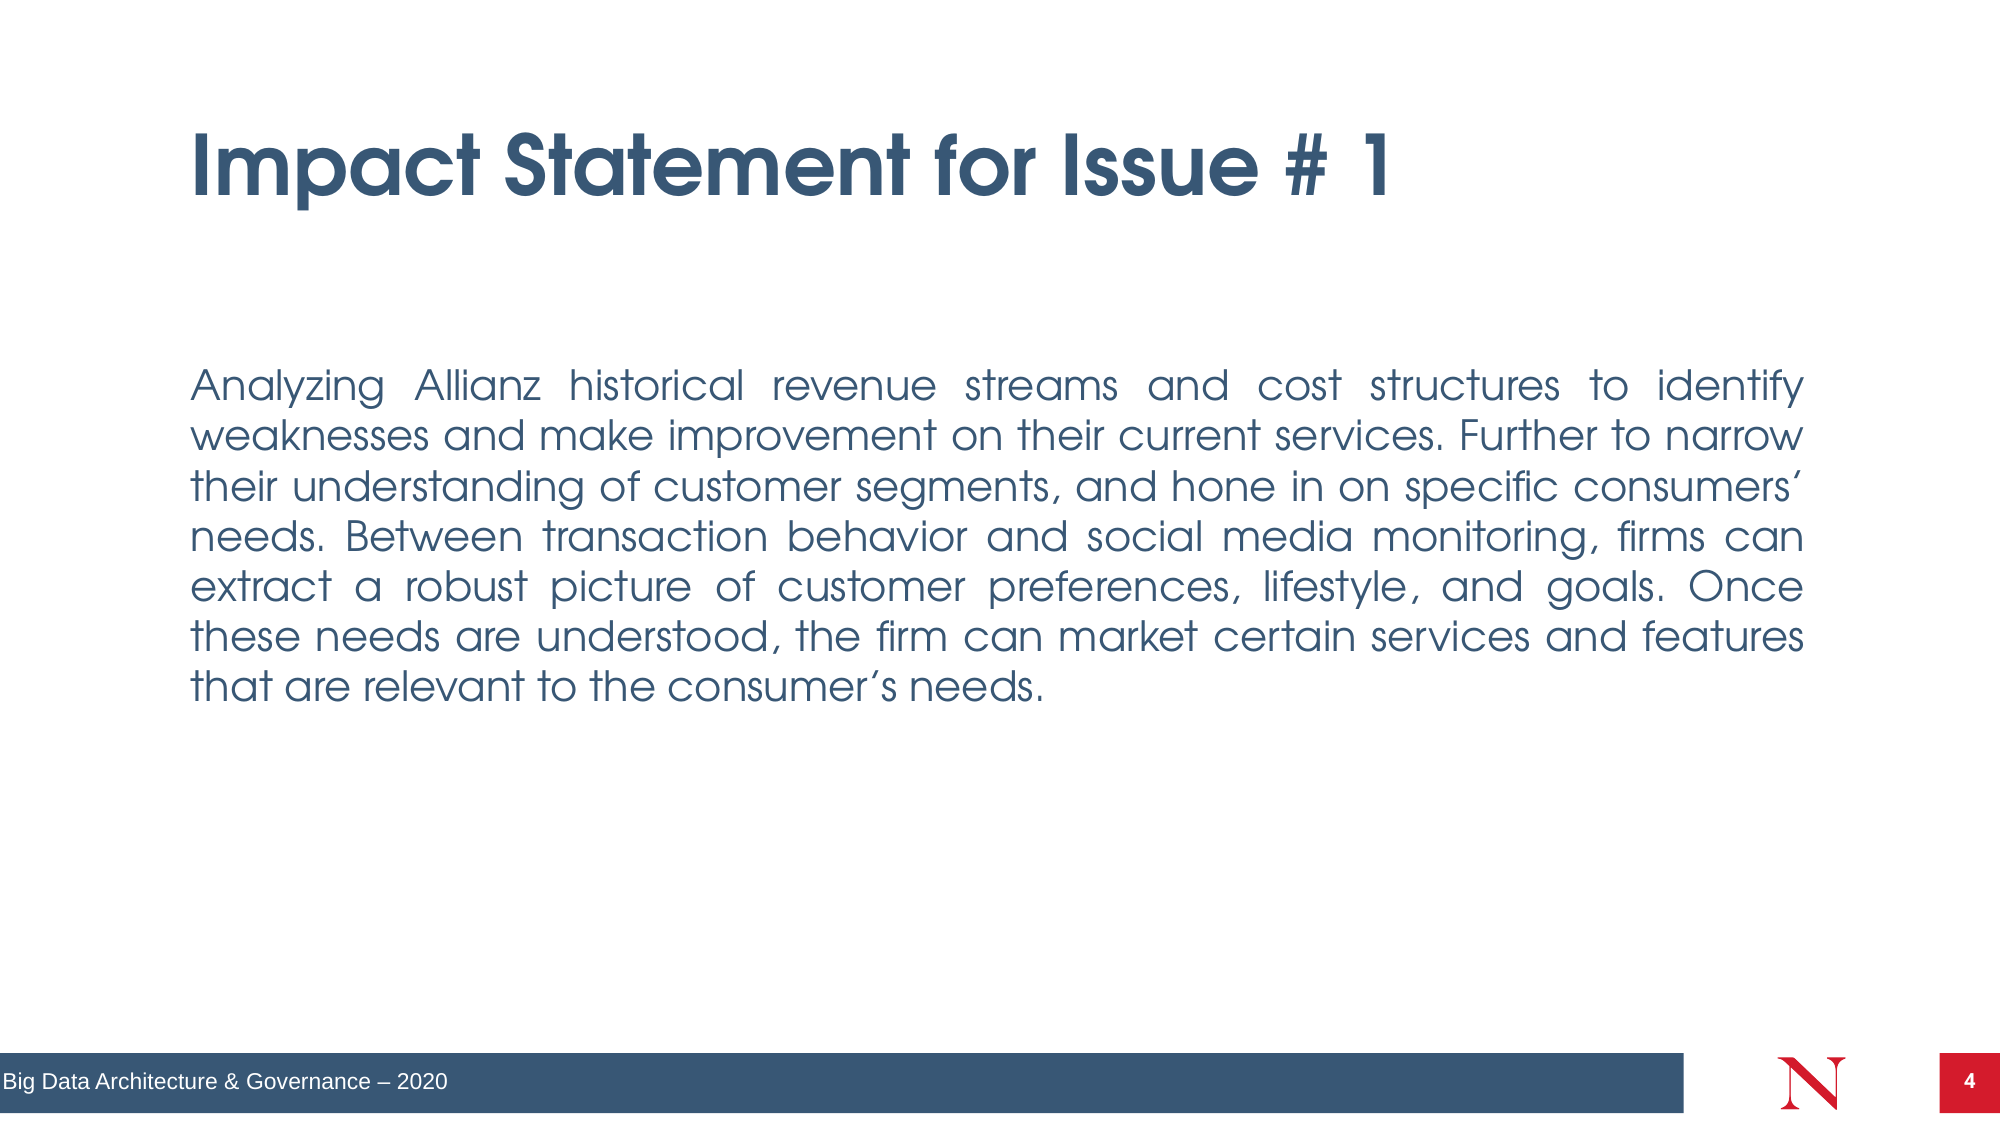

# Impact Statement for Issue # 1
Analyzing Allianz historical revenue streams and cost structures to identify weaknesses and make improvement on their current services. Further to narrow their understanding of customer segments, and hone in on specific consumers’ needs. Between transaction behavior and social media monitoring, firms can extract a robust picture of customer preferences, lifestyle, and goals. Once these needs are understood, the firm can market certain services and features that are relevant to the consumer’s needs.